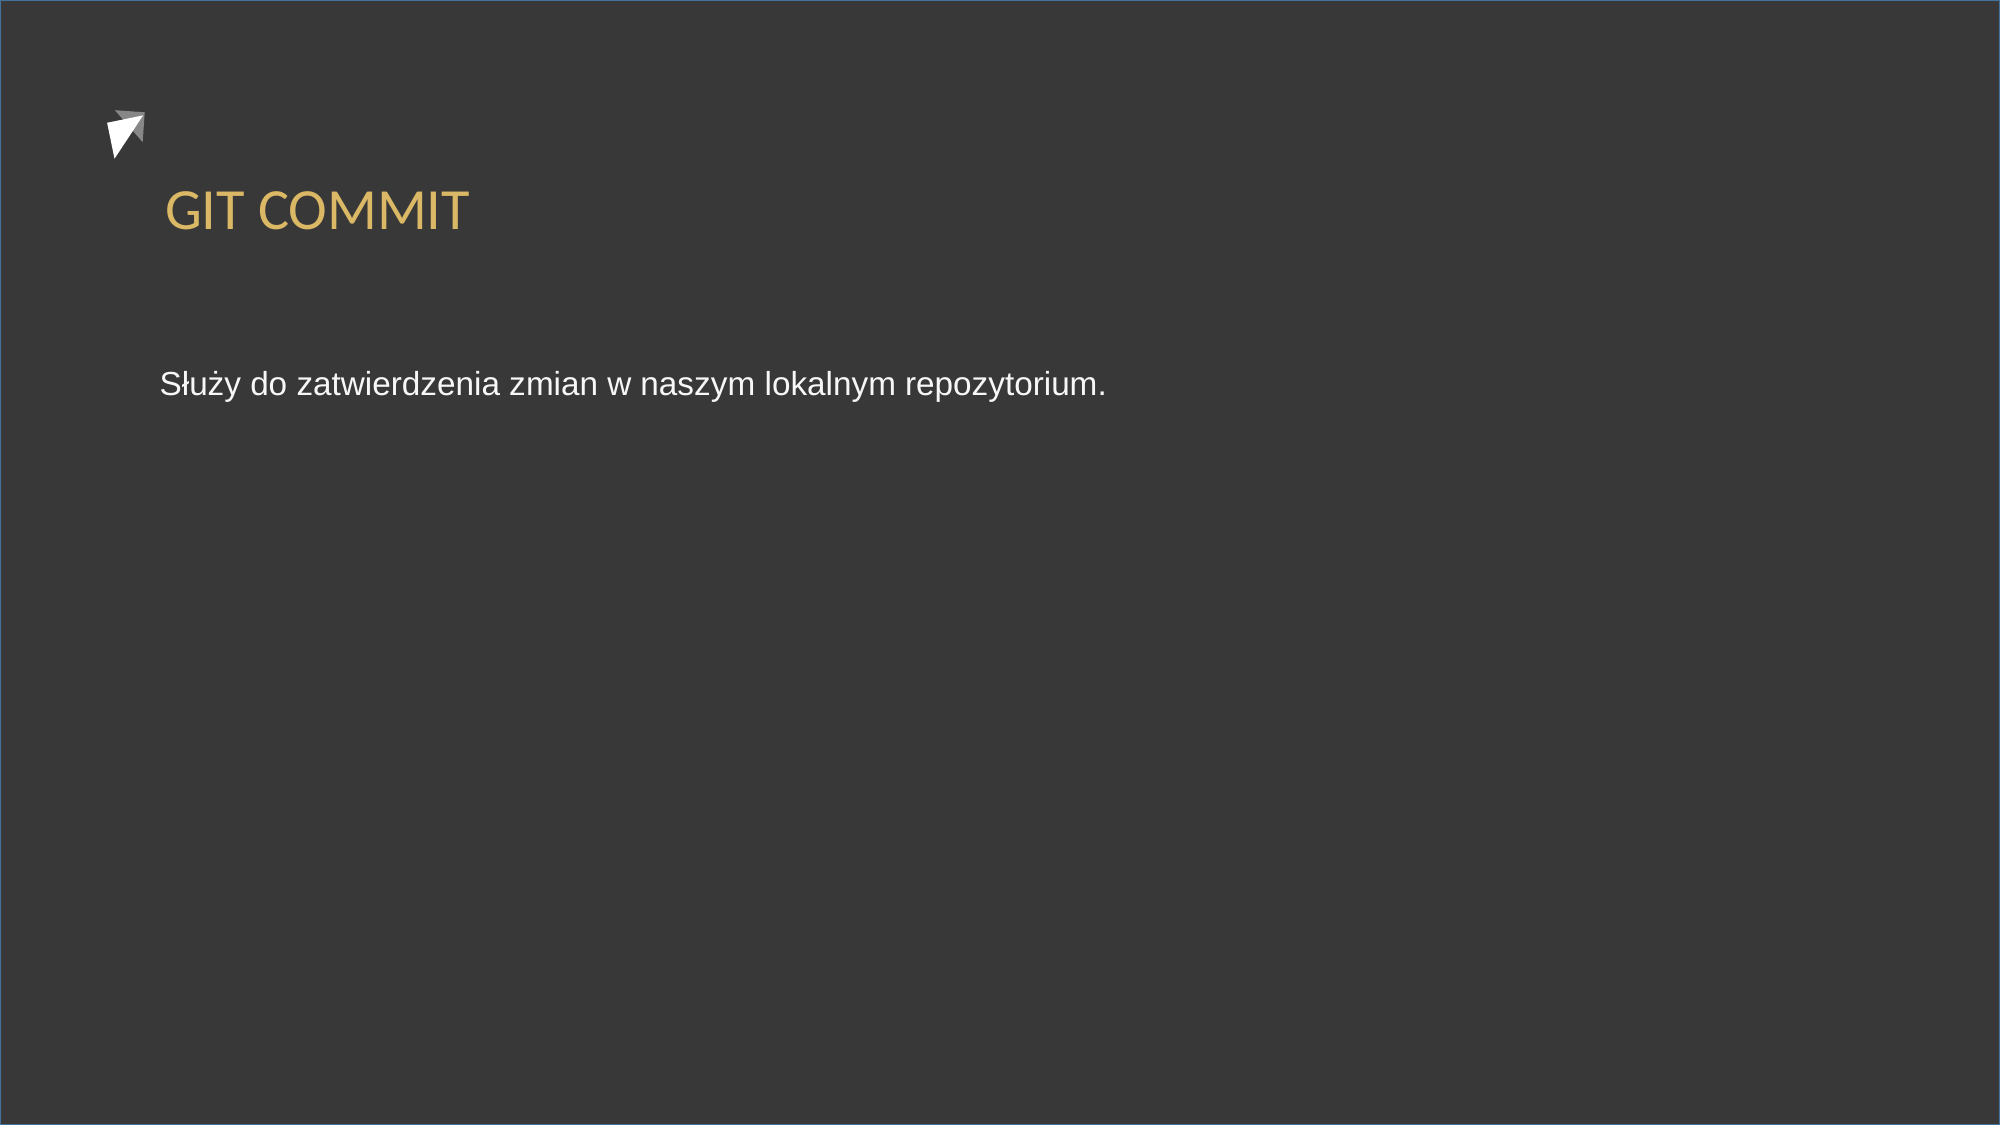

GIT COMMIT
Służy do zatwierdzenia zmian w naszym lokalnym repozytorium.